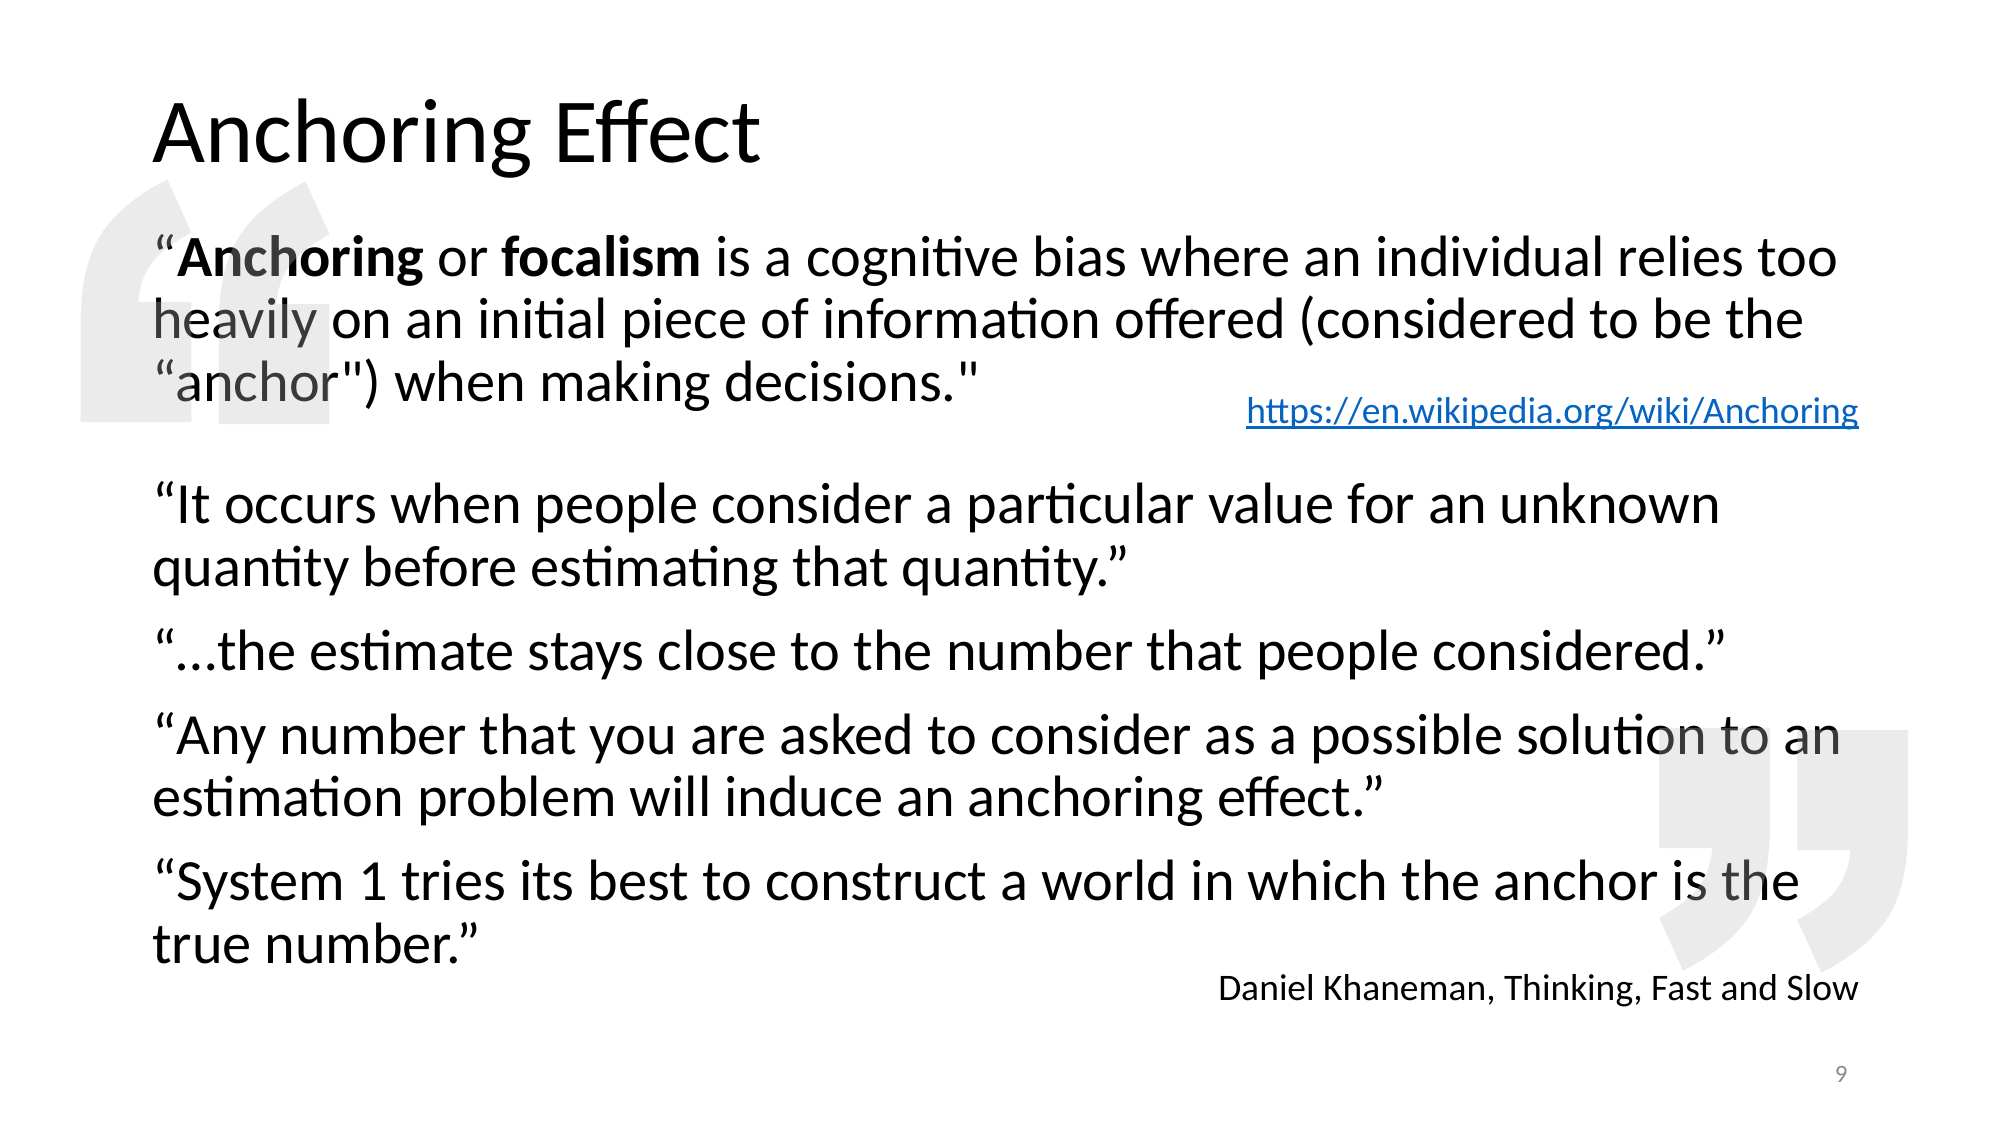

# Anchoring Effect

“Anchoring or focalism is a cognitive bias where an individual relies too heavily on an initial piece of information offered (considered to be the “anchor") when making decisions."

https://en.wikipedia.org/wiki/Anchoring
“It occurs when people consider a particular value for an unknown quantity before estimating that quantity.”
“…the estimate stays close to the number that people considered.”
“Any number that you are asked to consider as a possible solution to an estimation problem will induce an anchoring effect.”
“System 1 tries its best to construct a world in which the anchor is the true number.”

Daniel Khaneman, Thinking, Fast and Slow
9